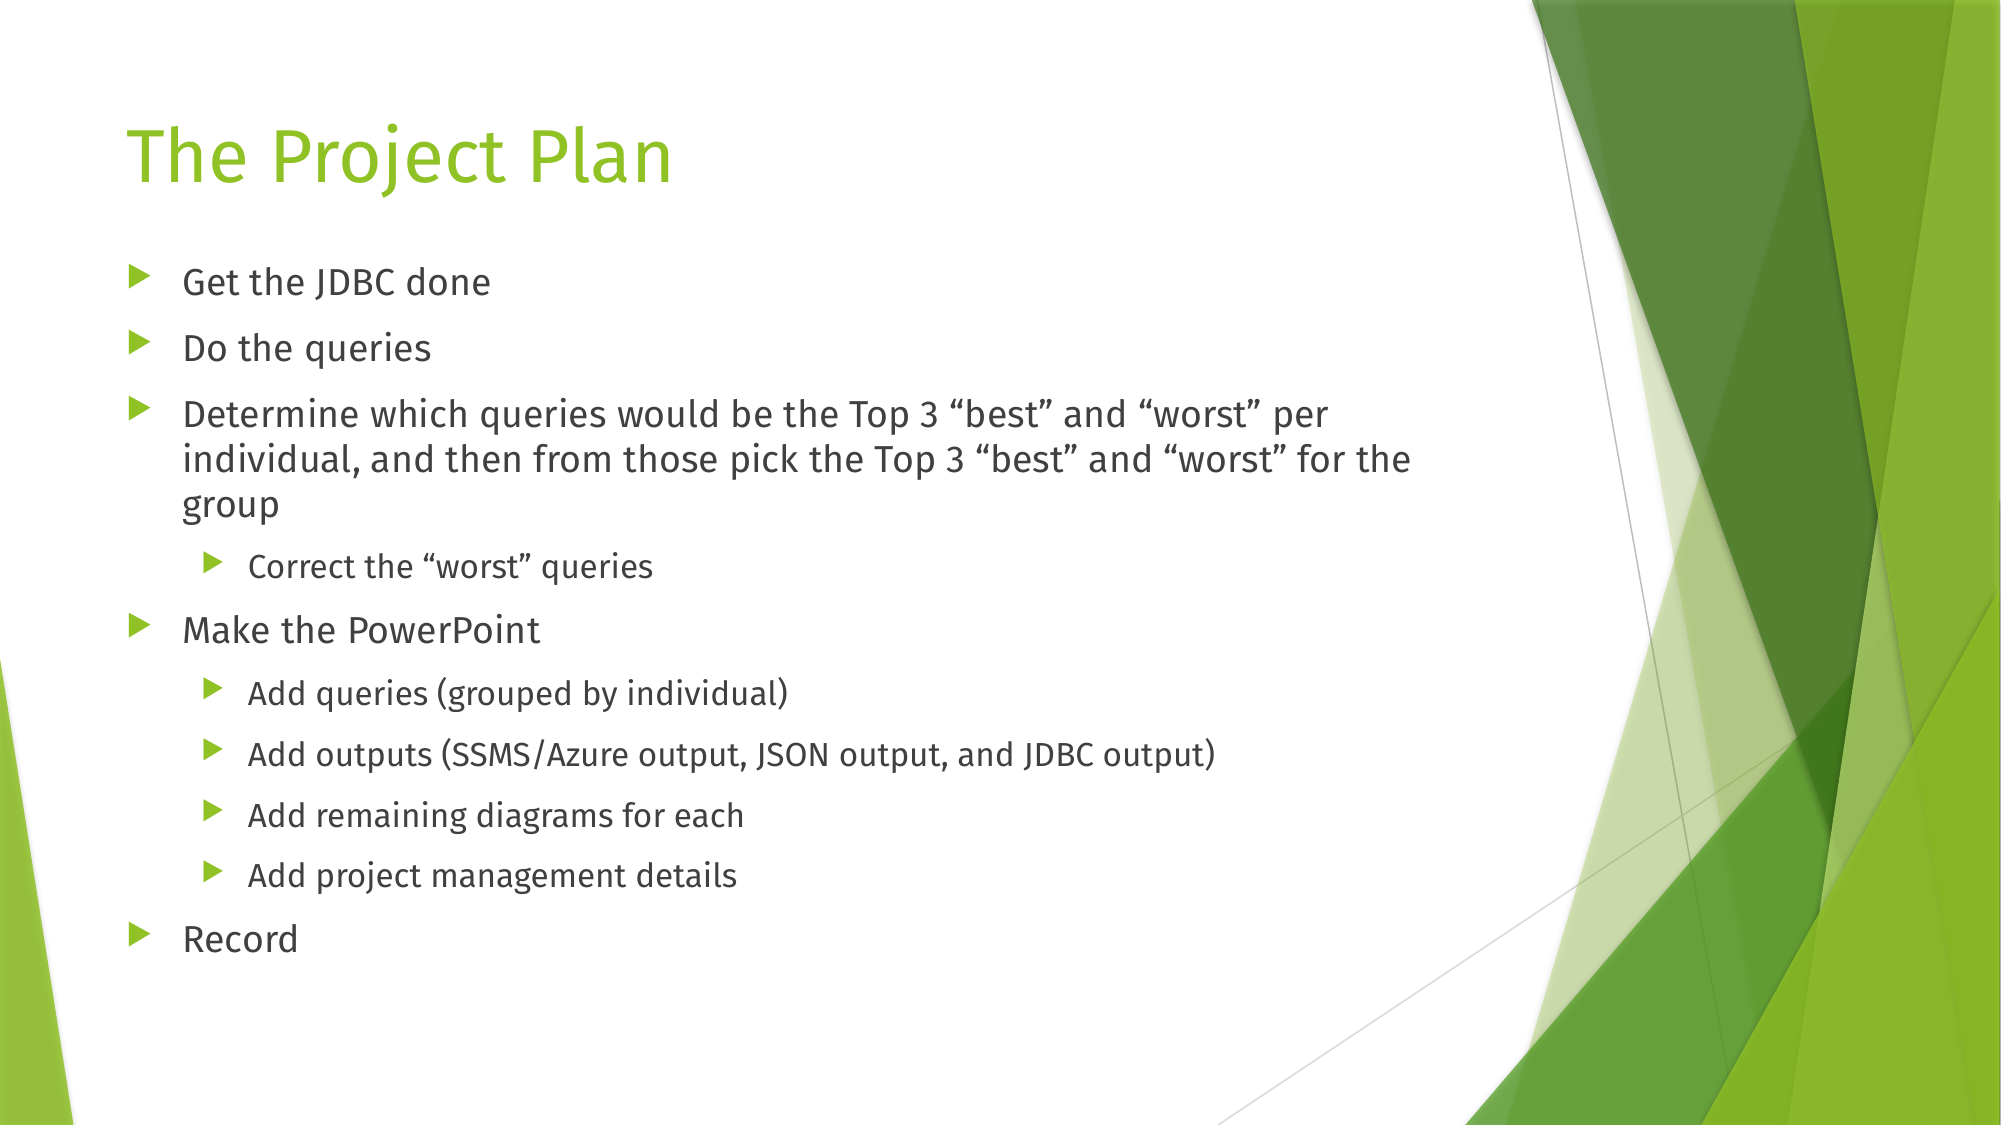

# The Project Plan
Get the JDBC done
Do the queries
Determine which queries would be the Top 3 “best” and “worst” per individual, and then from those pick the Top 3 “best” and “worst” for the group
Correct the “worst” queries
Make the PowerPoint
Add queries (grouped by individual)
Add outputs (SSMS/Azure output, JSON output, and JDBC output)
Add remaining diagrams for each
Add project management details
Record